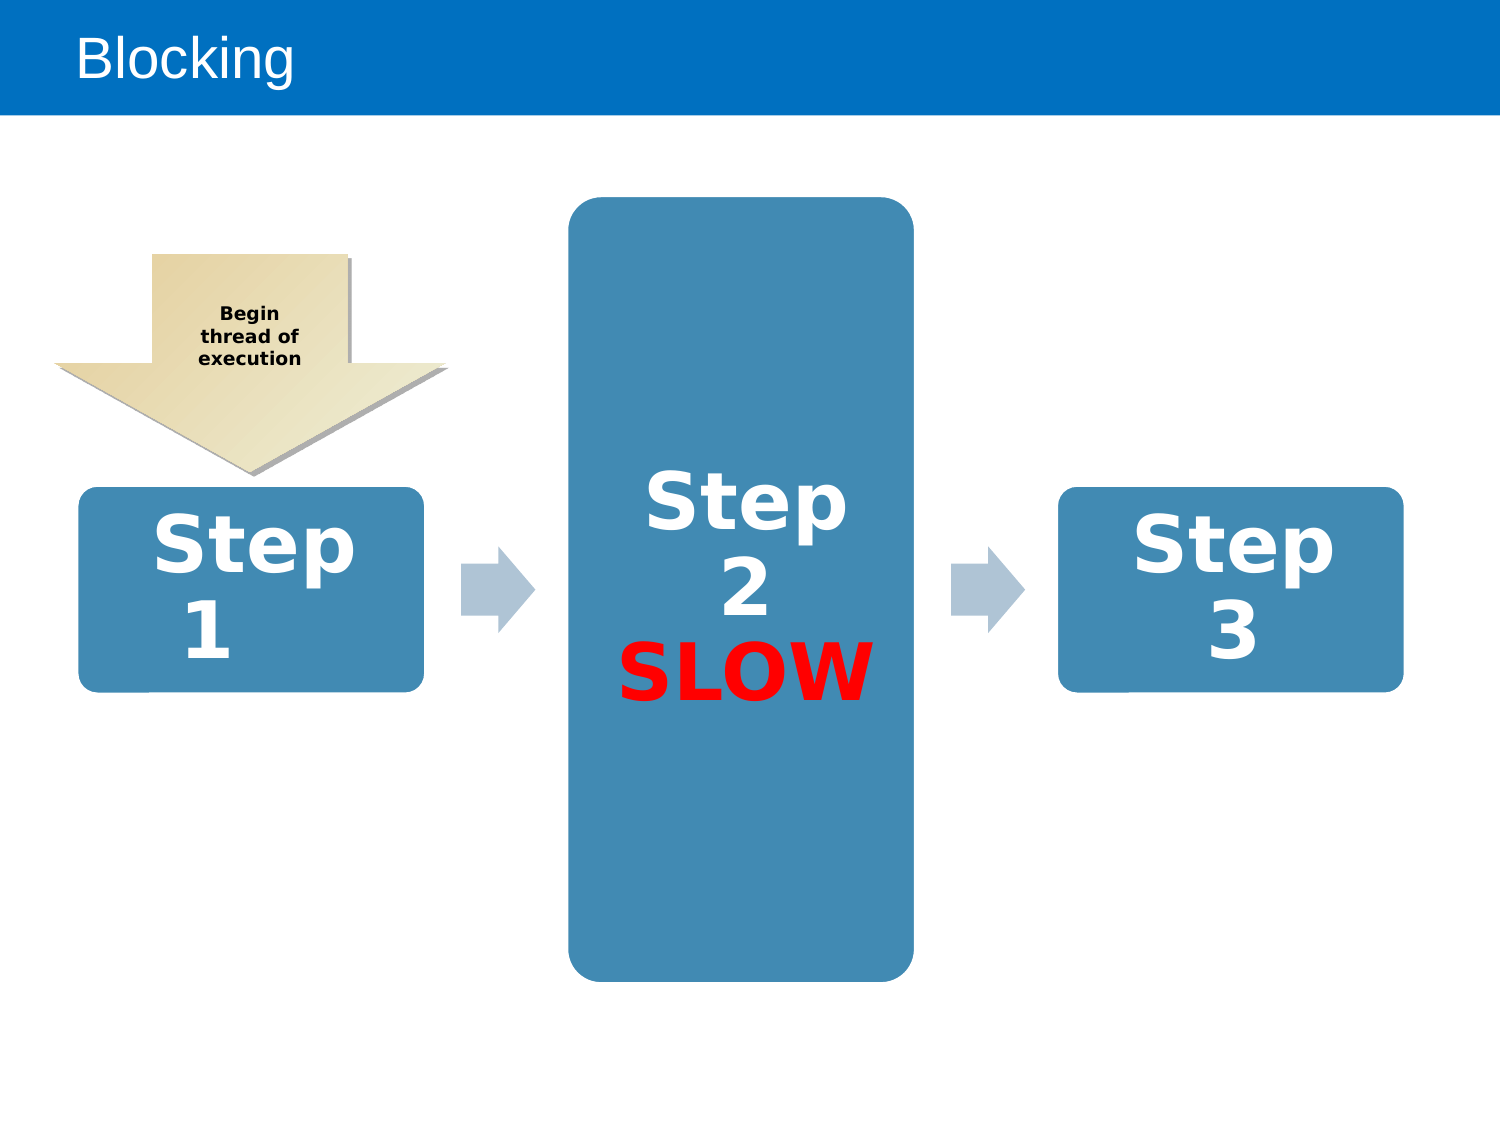

# Blocking
Step 1

Step 2
SLOW

Step 3
Begin thread of execution